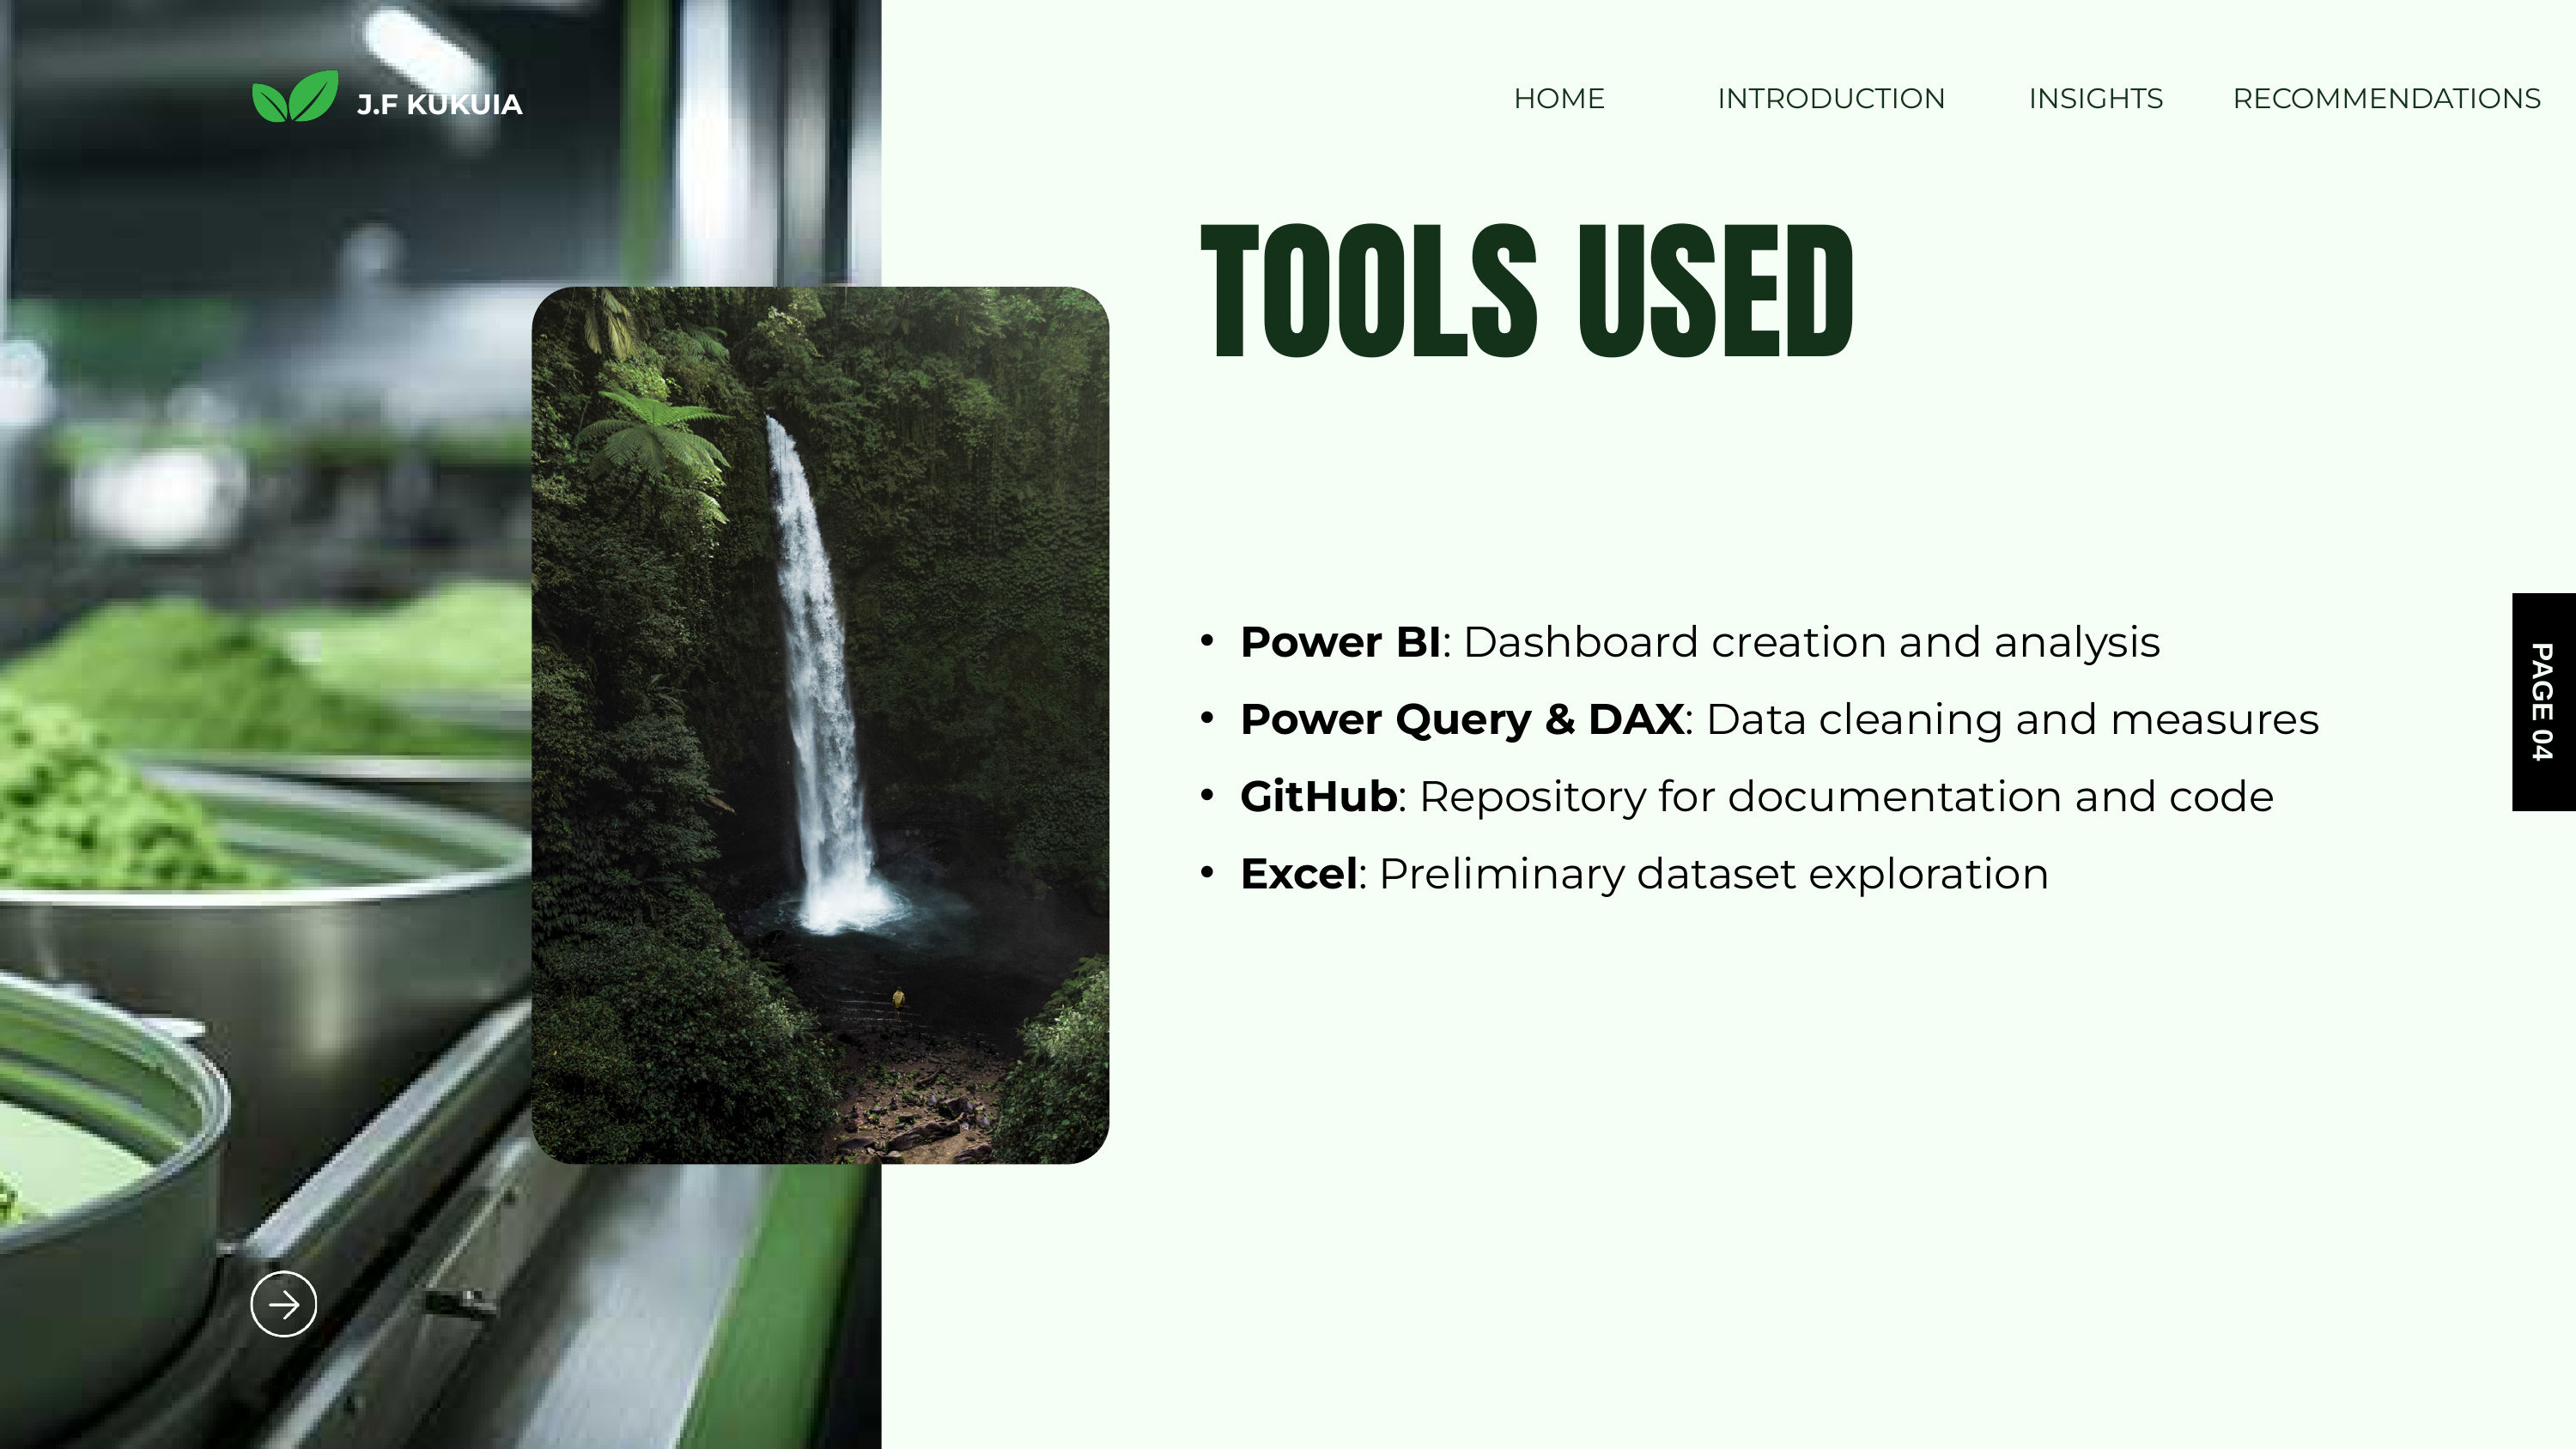

HOME
INTRODUCTION
INSIGHTS
RECOMMENDATIONS
J.F KUKUIA
TOOLS USED

Power BI: Dashboard creation and analysis
Power Query & DAX: Data cleaning and measures
GitHub: Repository for documentation and code
Excel: Preliminary dataset exploration

PAGE 04